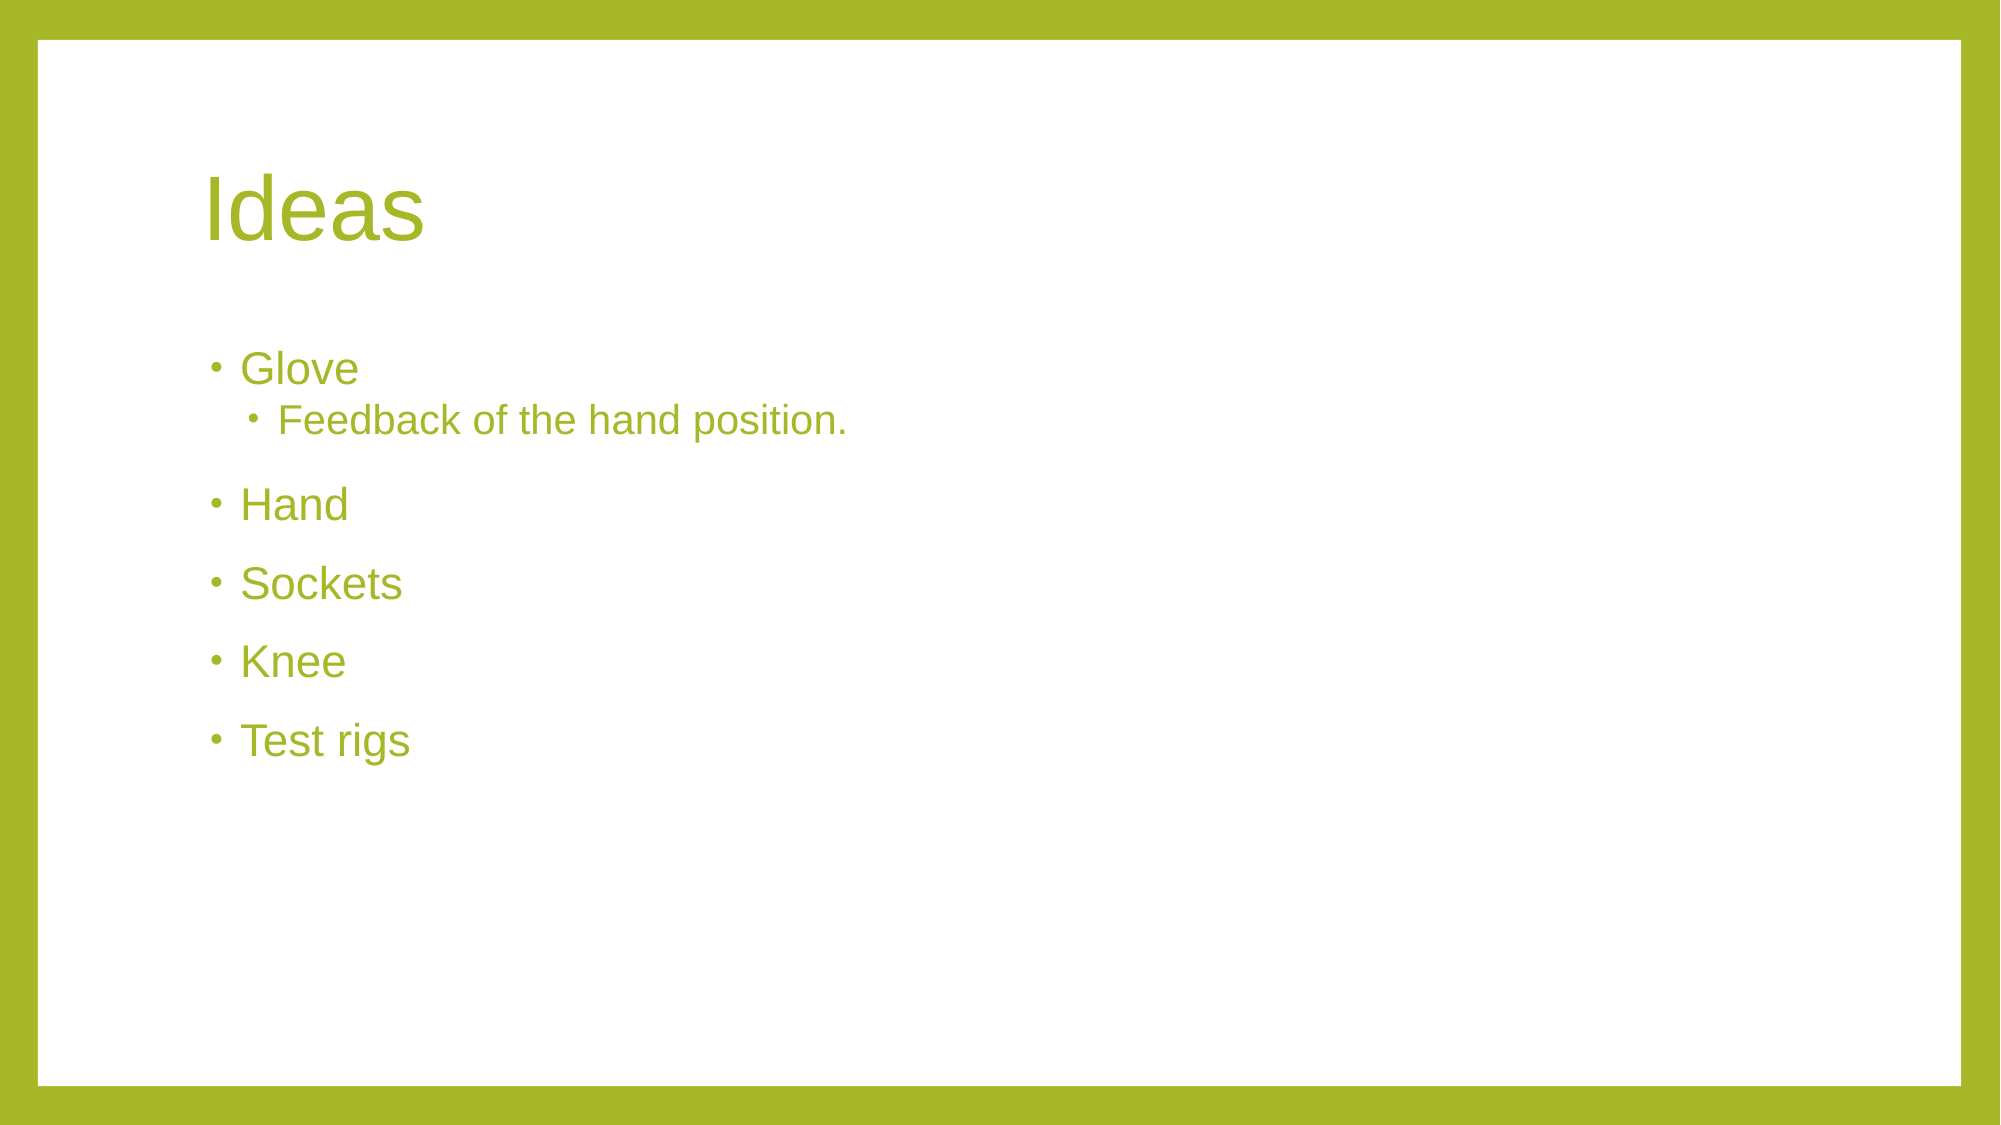

# Ideas
Glove
Feedback of the hand position.
Hand
Sockets
Knee
Test rigs